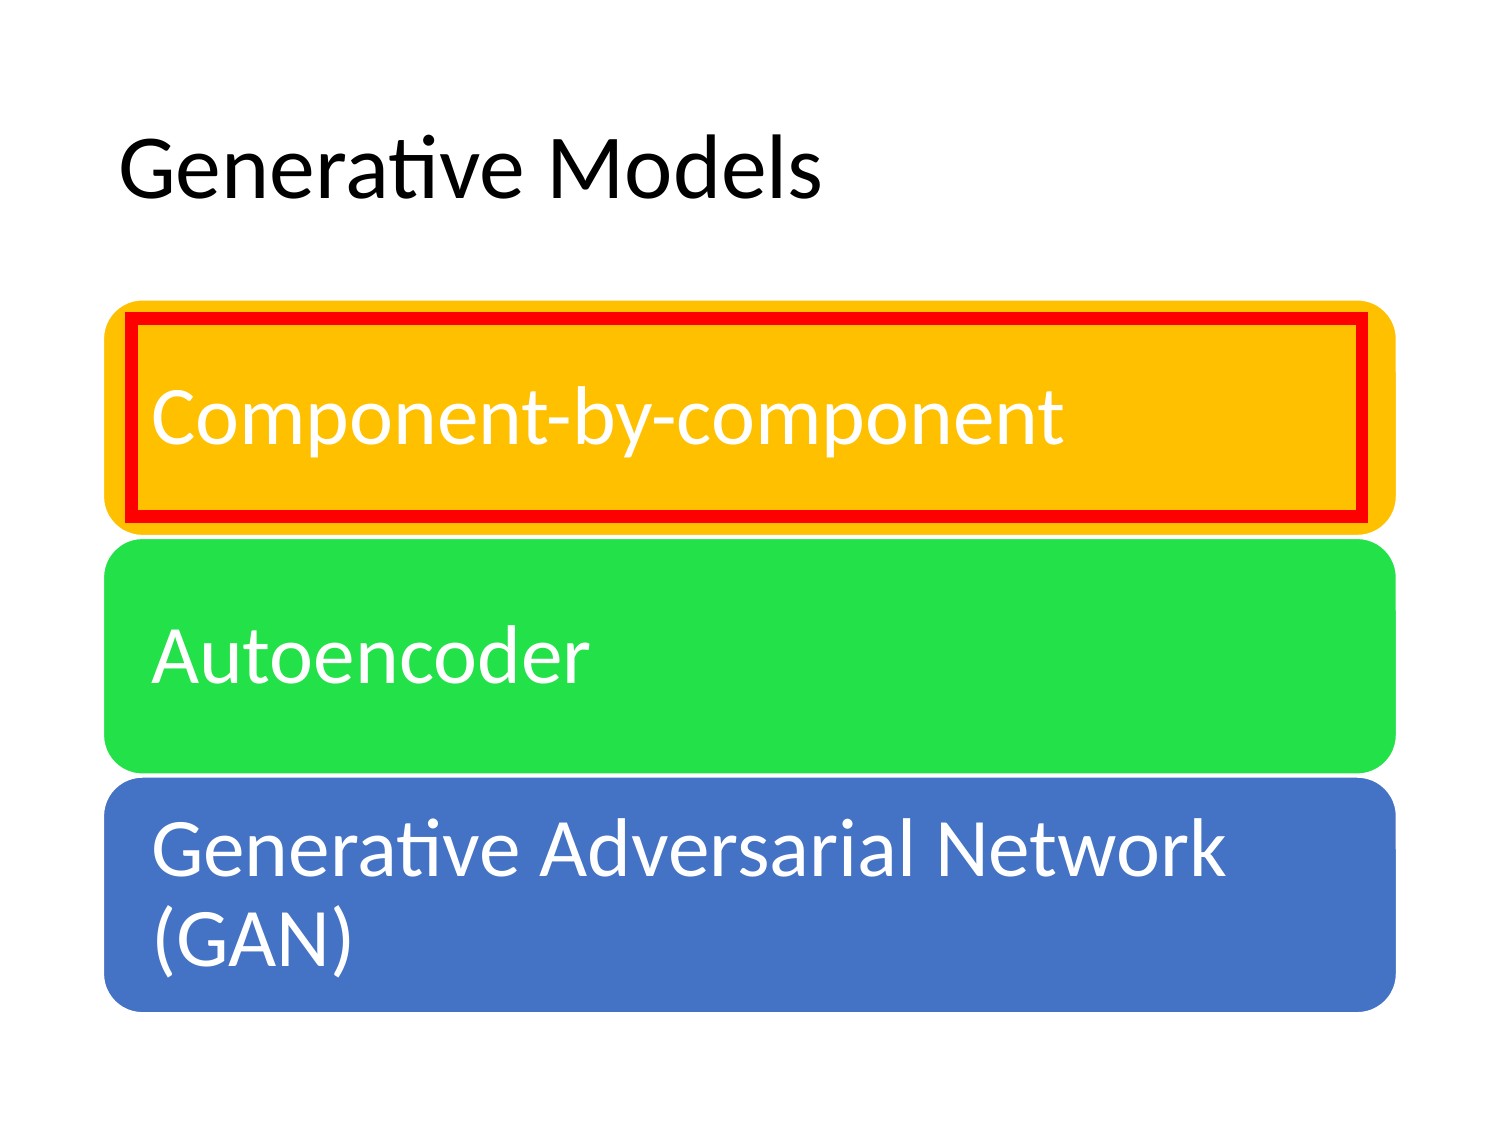

# Generative Models
Component-by-component
Autoencoder
Generative Adversarial Network (GAN)